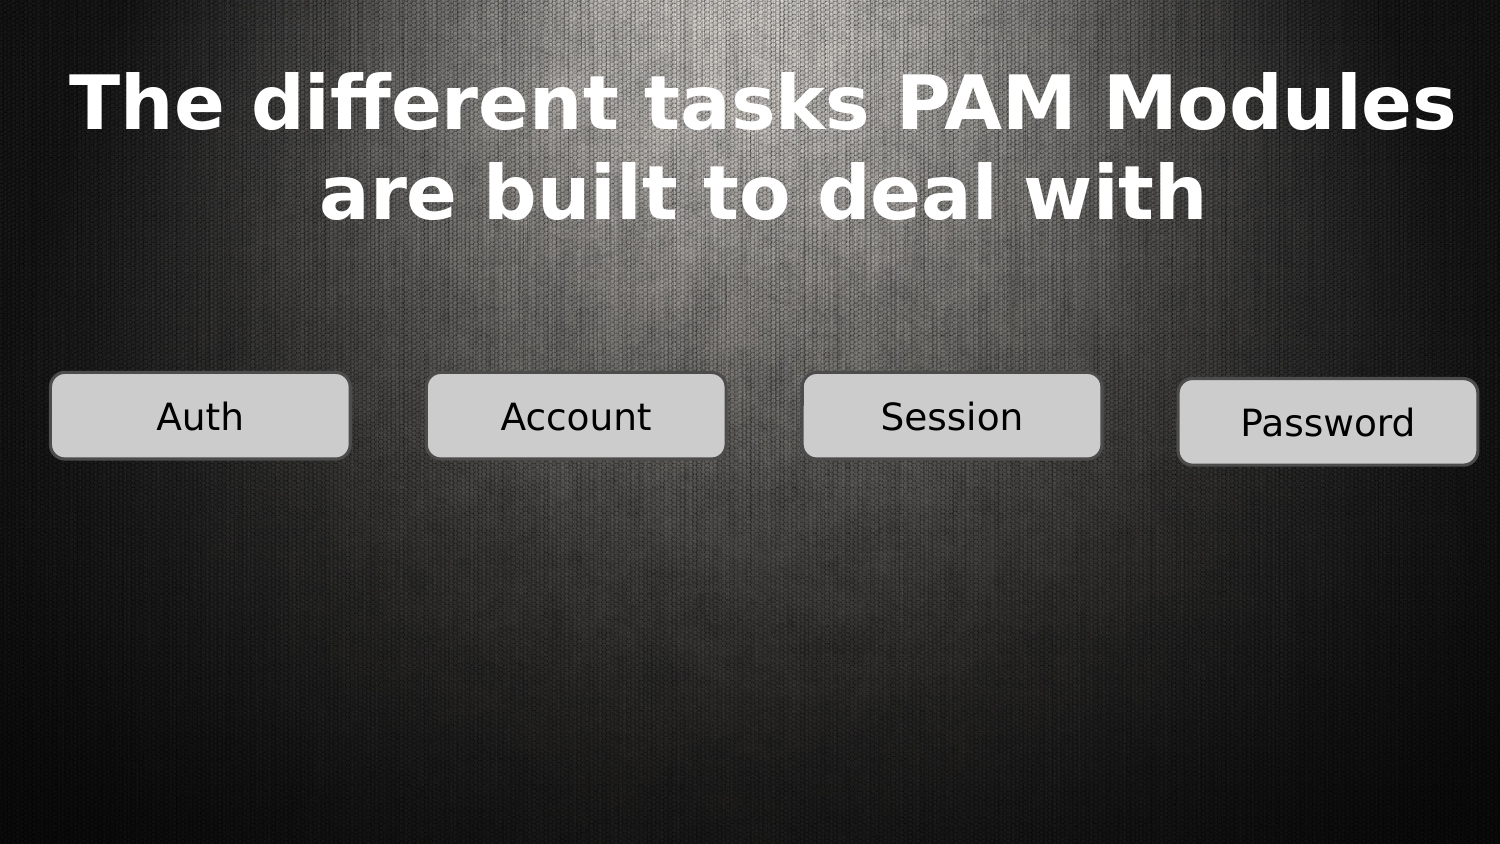

# The different tasks PAM Modules are built to deal with
Auth
Account
Session
Password